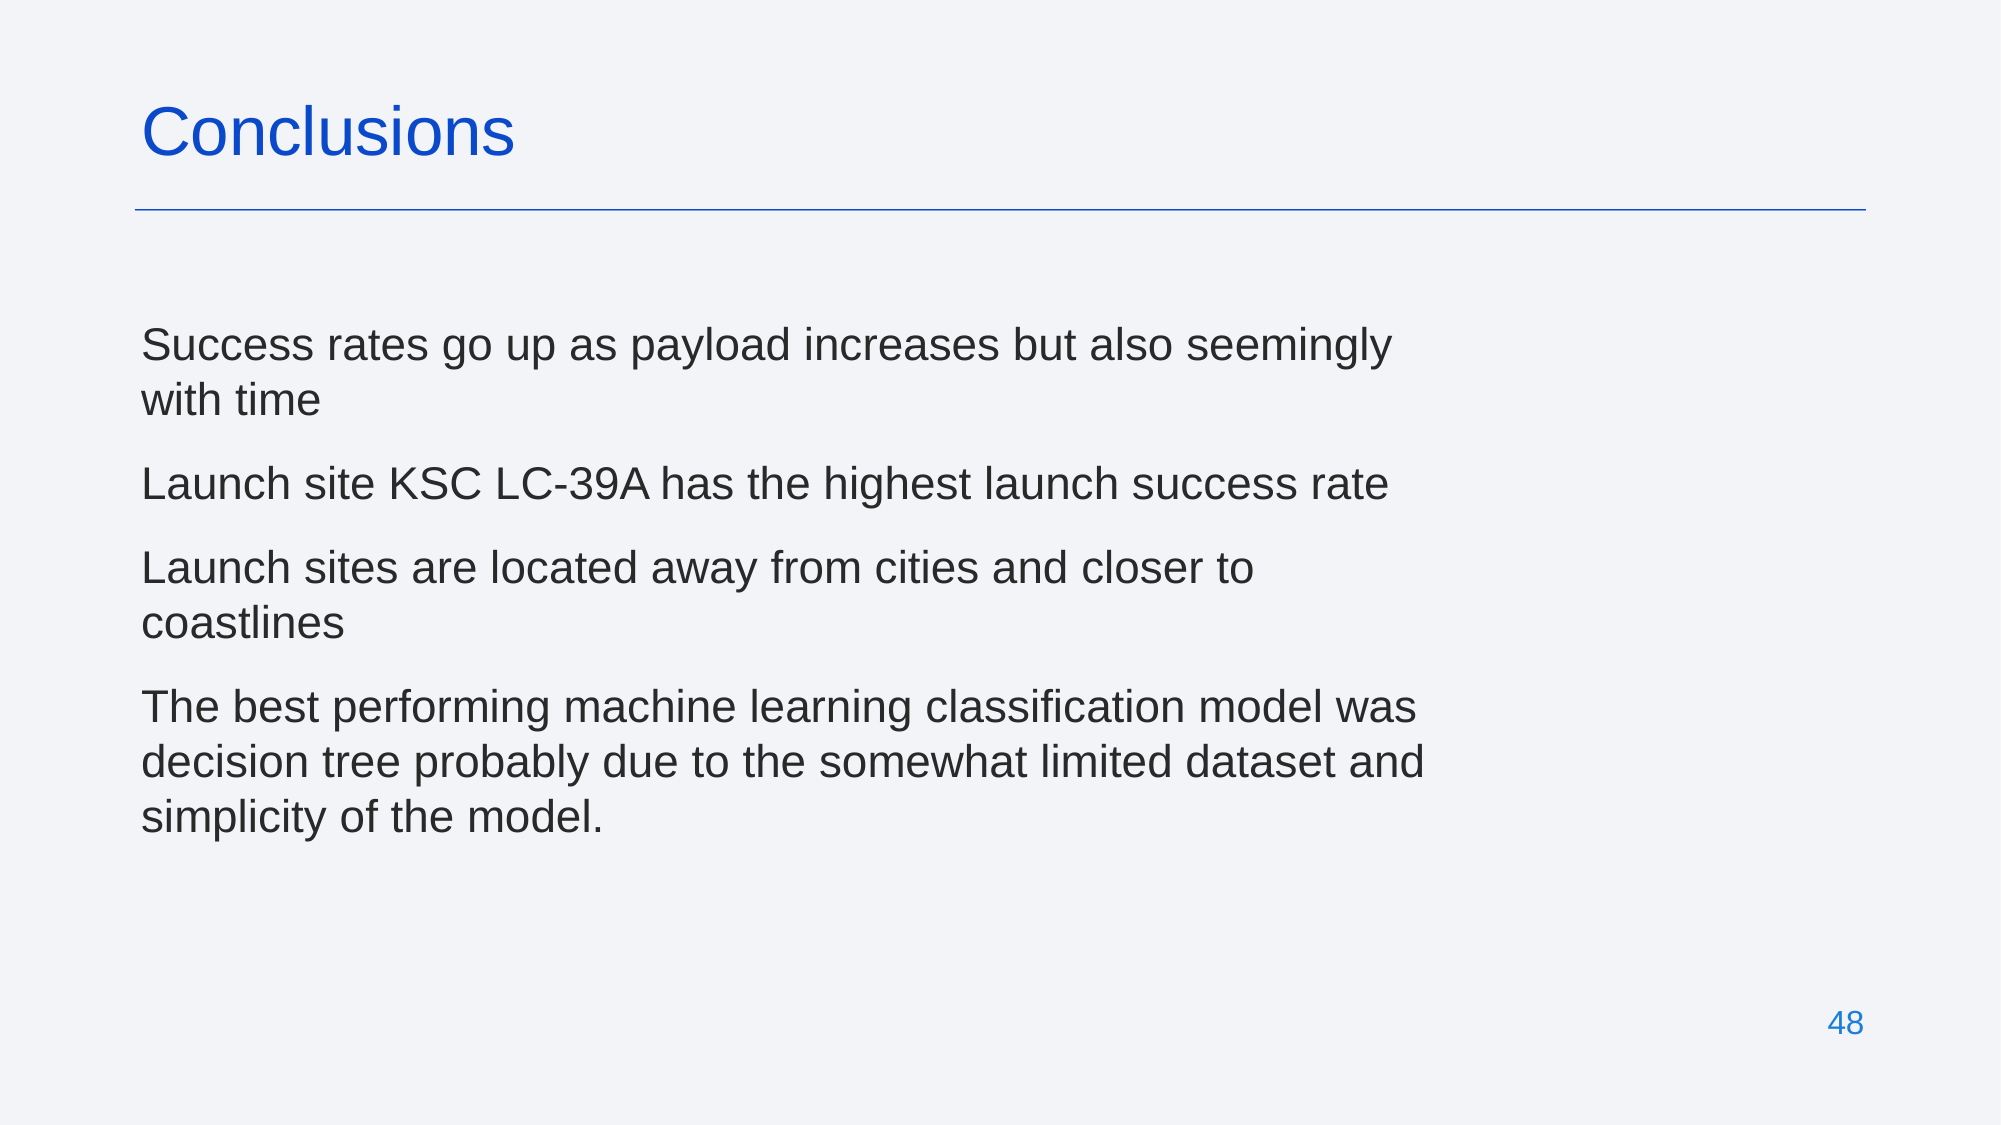

Conclusions
Success rates go up as payload increases but also seemingly with time
Launch site KSC LC-39A has the highest launch success rate
Launch sites are located away from cities and closer to coastlines
The best performing machine learning classification model was decision tree probably due to the somewhat limited dataset and simplicity of the model.
48